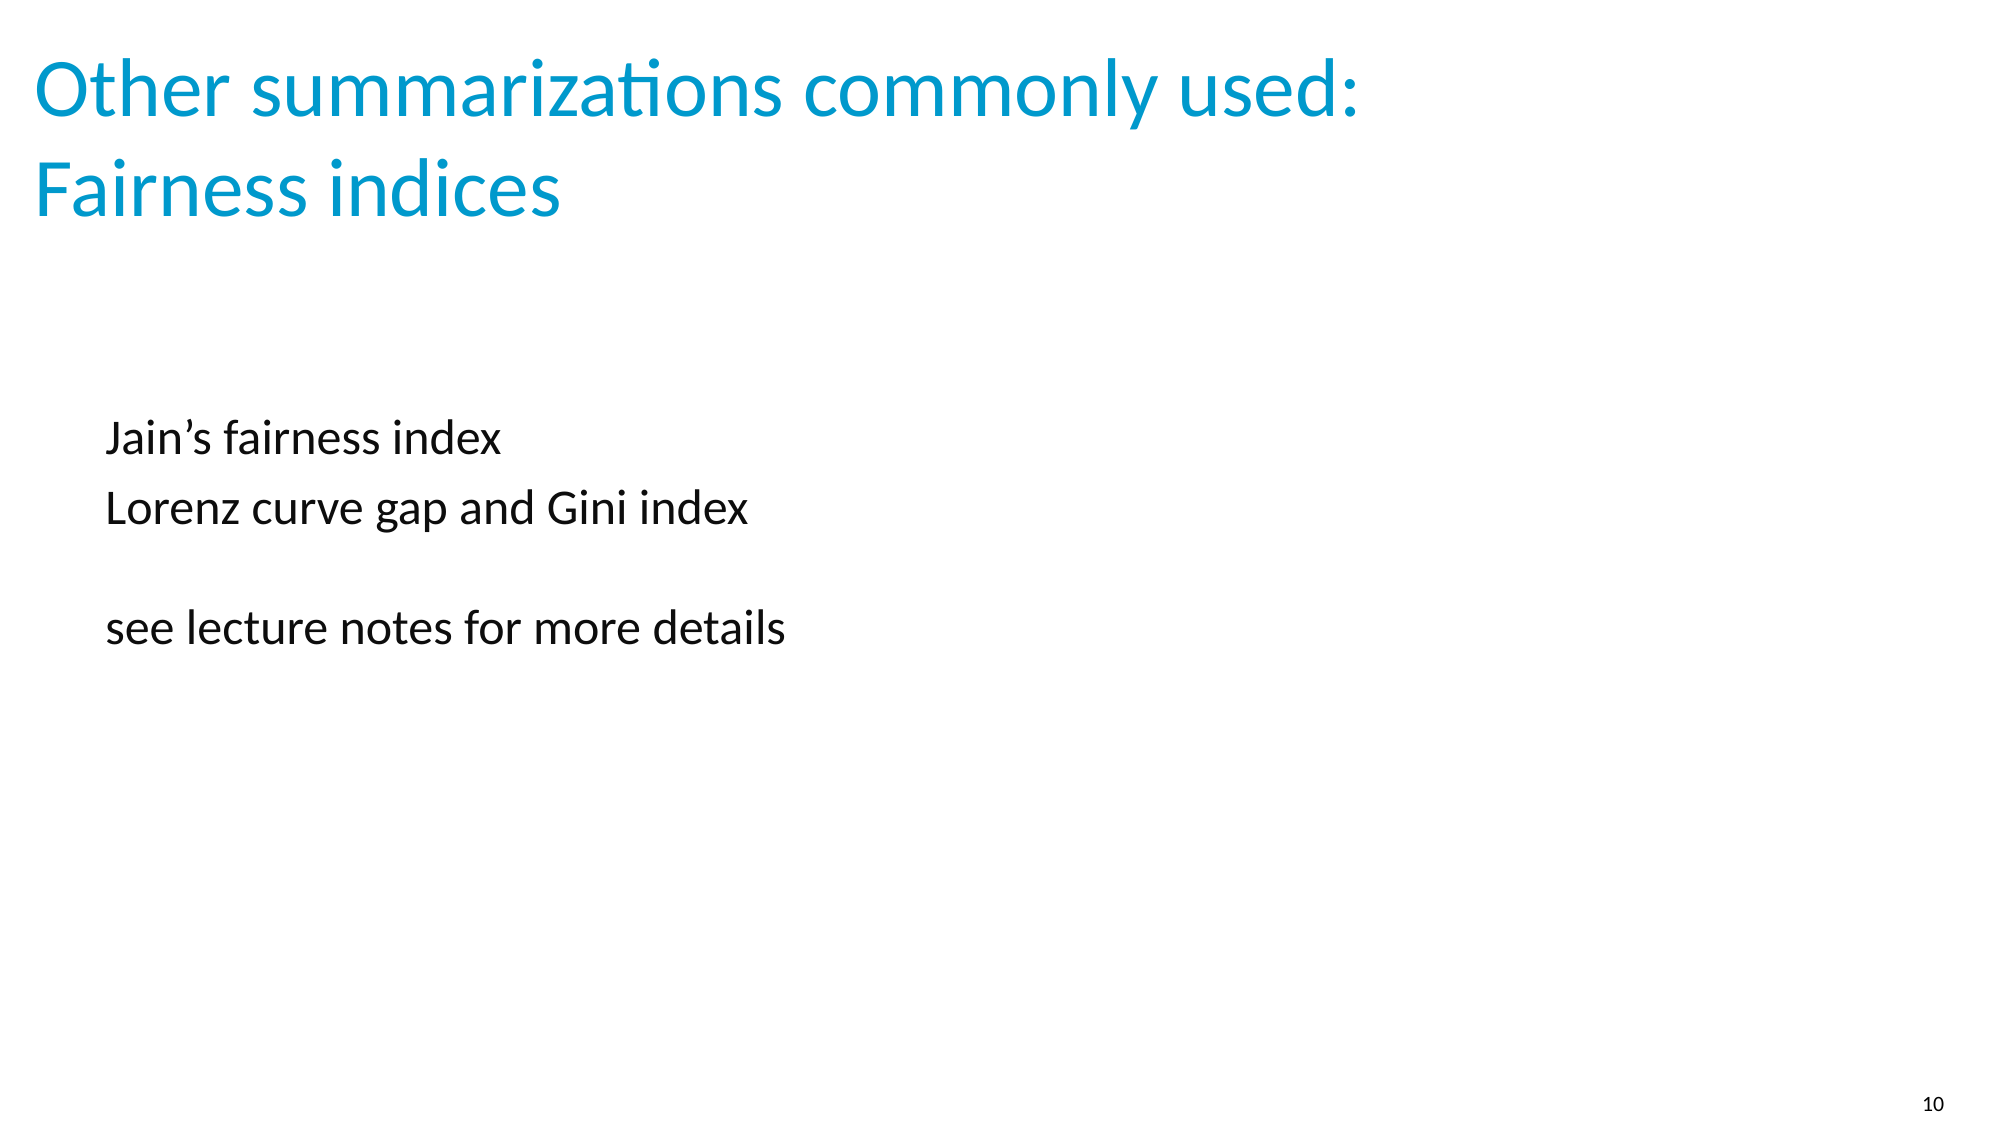

# Other summarizations commonly used: Fairness indices
Jain’s fairness index
Lorenz curve gap and Gini index
see lecture notes for more details
10